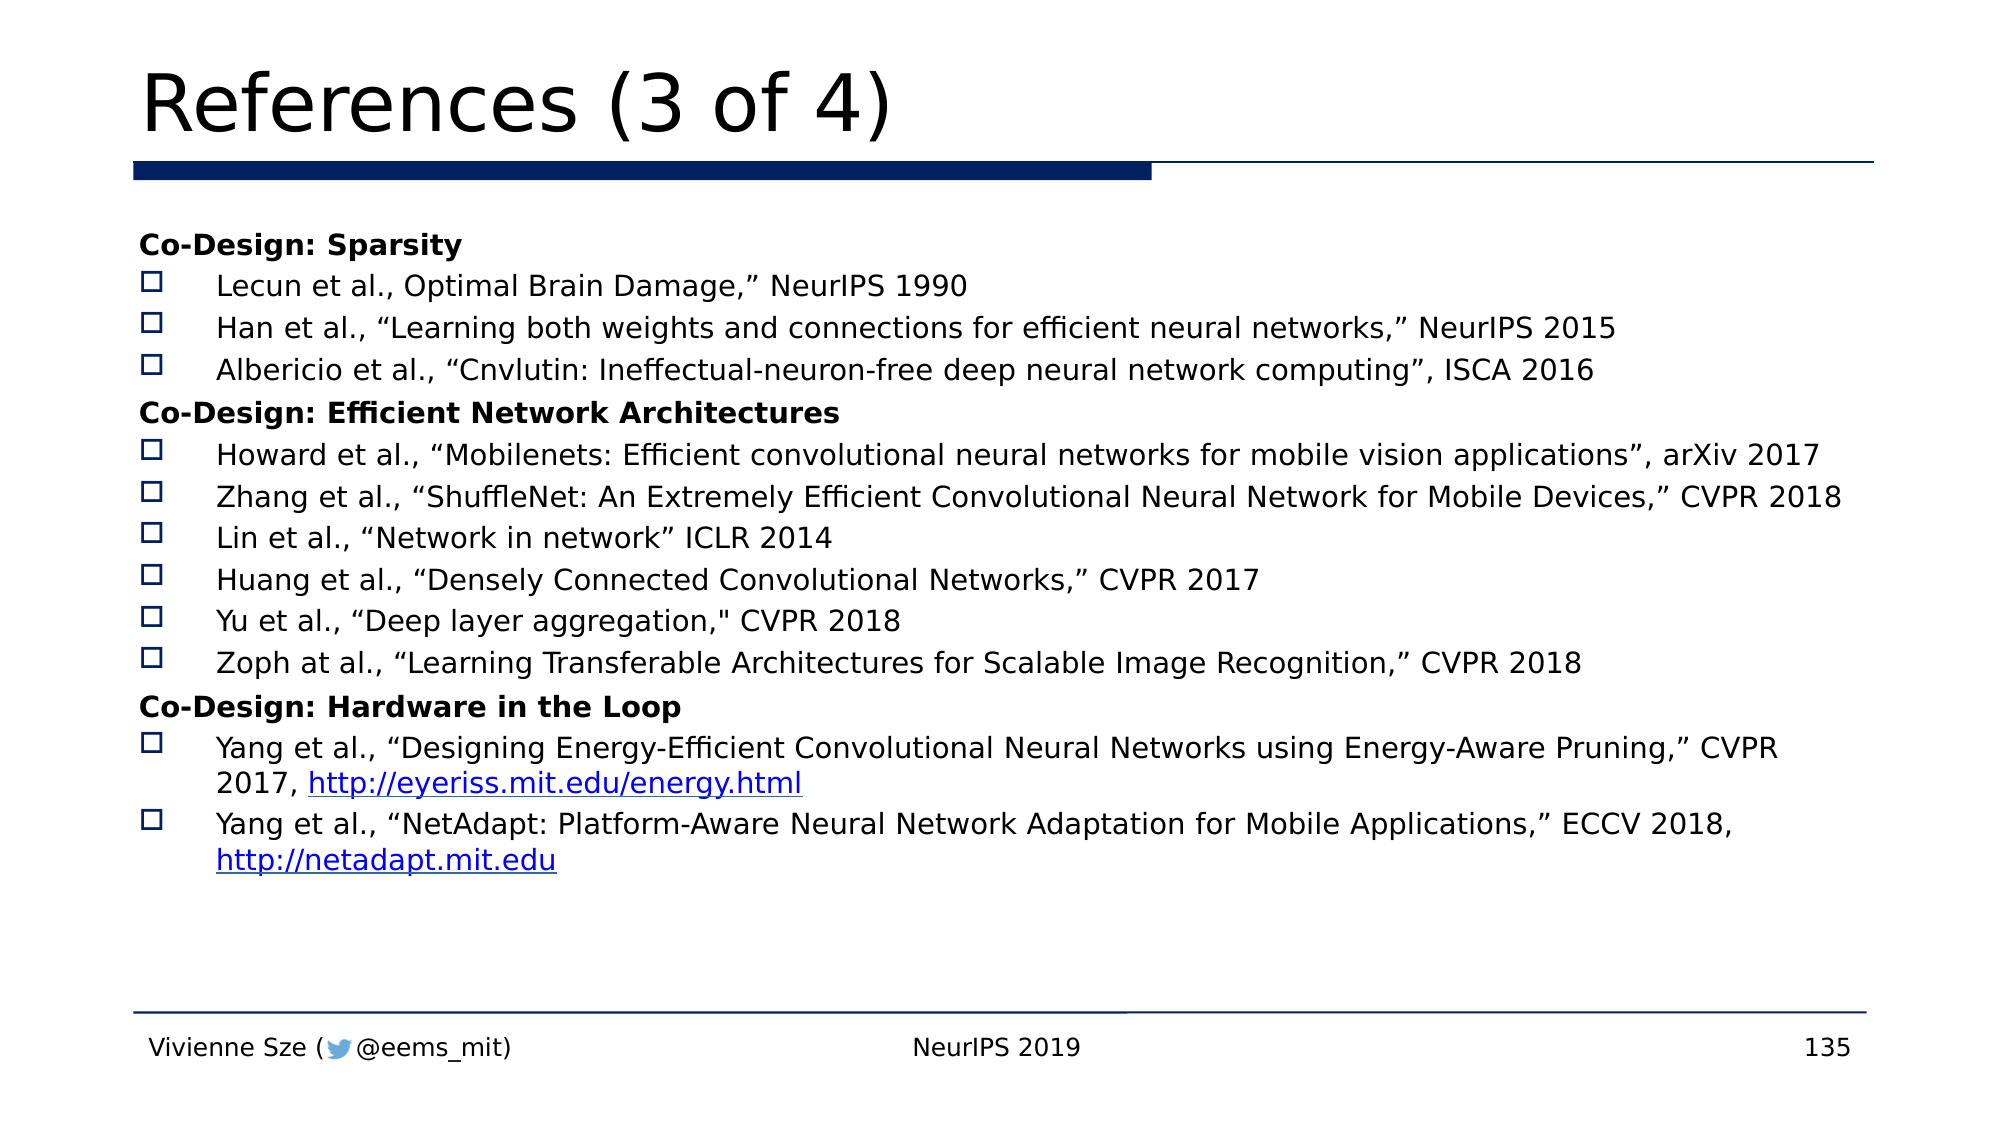

# References (3 of 4)
Co-Design: Sparsity
Lecun et al., Optimal Brain Damage,” NeurIPS 1990
Han et al., “Learning both weights and connections for efficient neural networks,” NeurIPS 2015
Albericio et al., “Cnvlutin: Ineffectual-neuron-free deep neural network computing”, ISCA 2016
Co-Design: Efficient Network Architectures
Howard et al., “Mobilenets: Efficient convolutional neural networks for mobile vision applications”, arXiv 2017
Zhang et al., “ShuffleNet: An Extremely Efficient Convolutional Neural Network for Mobile Devices,” CVPR 2018
Lin et al., “Network in network” ICLR 2014
Huang et al., “Densely Connected Convolutional Networks,” CVPR 2017
Yu et al., “Deep layer aggregation," CVPR 2018
Zoph at al., “Learning Transferable Architectures for Scalable Image Recognition,” CVPR 2018
Co-Design: Hardware in the Loop
Yang et al., “Designing Energy-Efficient Convolutional Neural Networks using Energy-Aware Pruning,” CVPR  2017, http://eyeriss.mit.edu/energy.html
Yang et al., “NetAdapt: Platform-Aware Neural Network Adaptation for Mobile Applications,” ECCV 2018,  http://netadapt.mit.edu
Vivienne Sze (
@eems_mit)
NeurIPS 2019
135